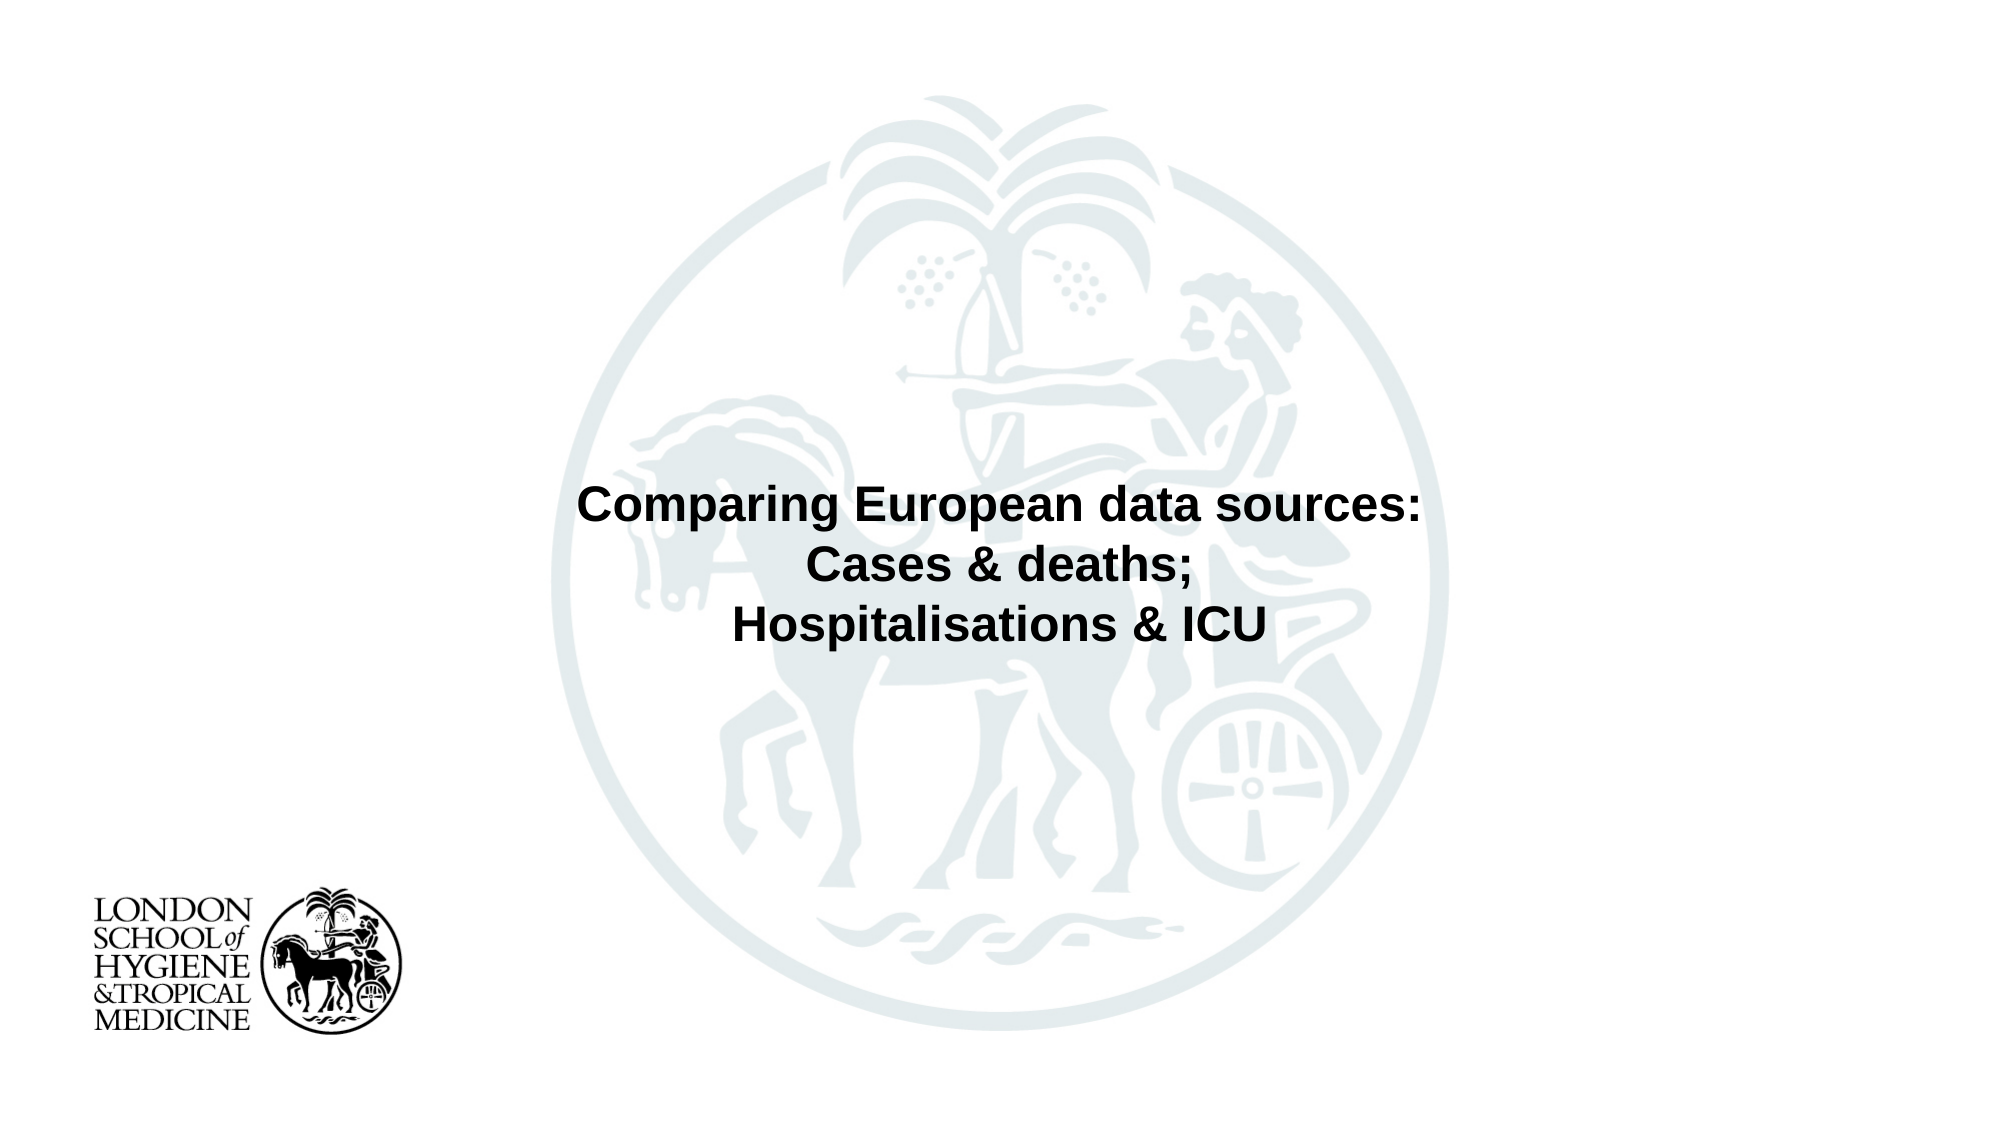

Comparing European data sources:
Cases & deaths;
Hospitalisations & ICU